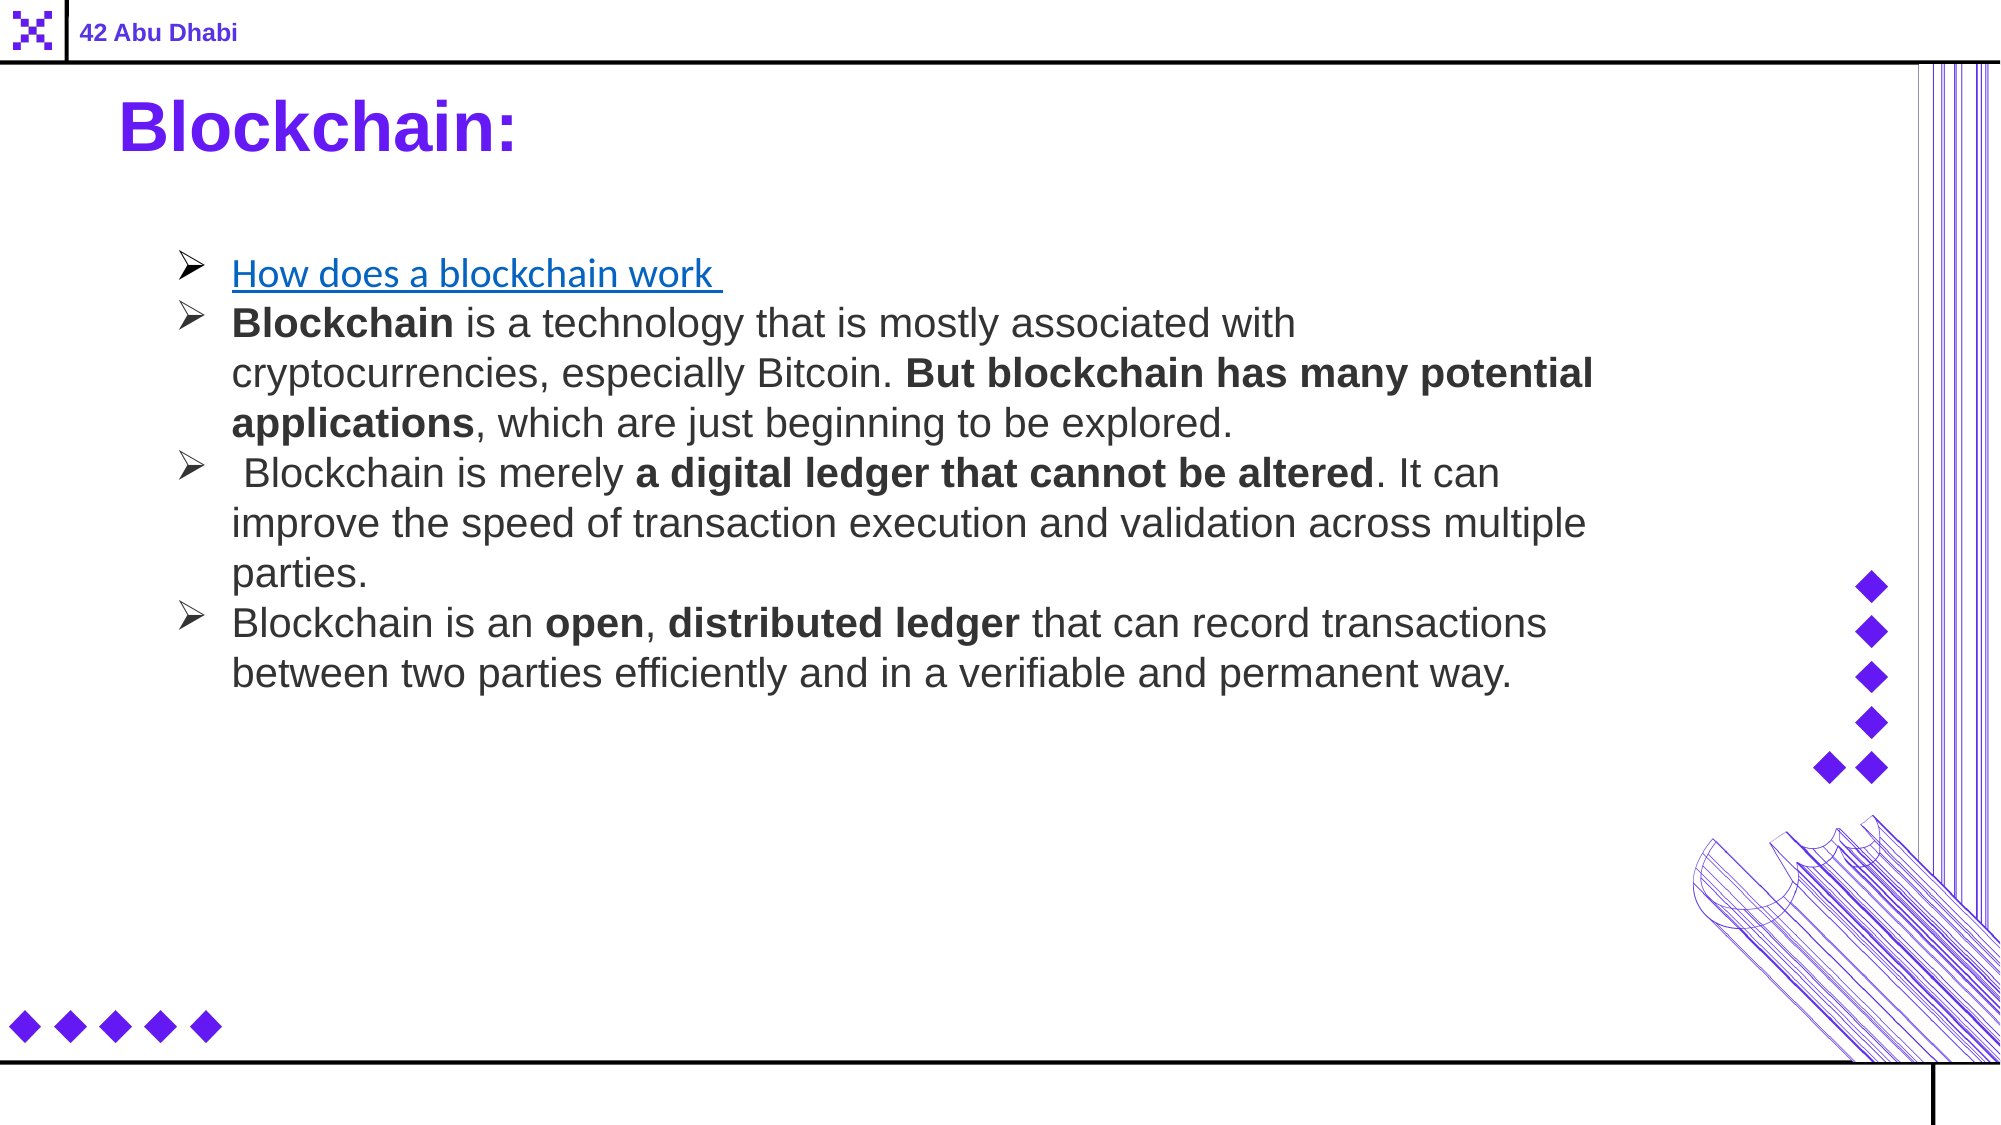

42 Abu Dhabi
Blockchain:

How does a blockchain work
Blockchain is a technology that is mostly associated with cryptocurrencies, especially Bitcoin. But blockchain has many potential applications, which are just beginning to be explored.
 Blockchain is merely a digital ledger that cannot be altered. It can improve the speed of transaction execution and validation across multiple parties.
Blockchain is an open, distributed ledger that can record transactions between two parties efficiently and in a verifiable and permanent way.